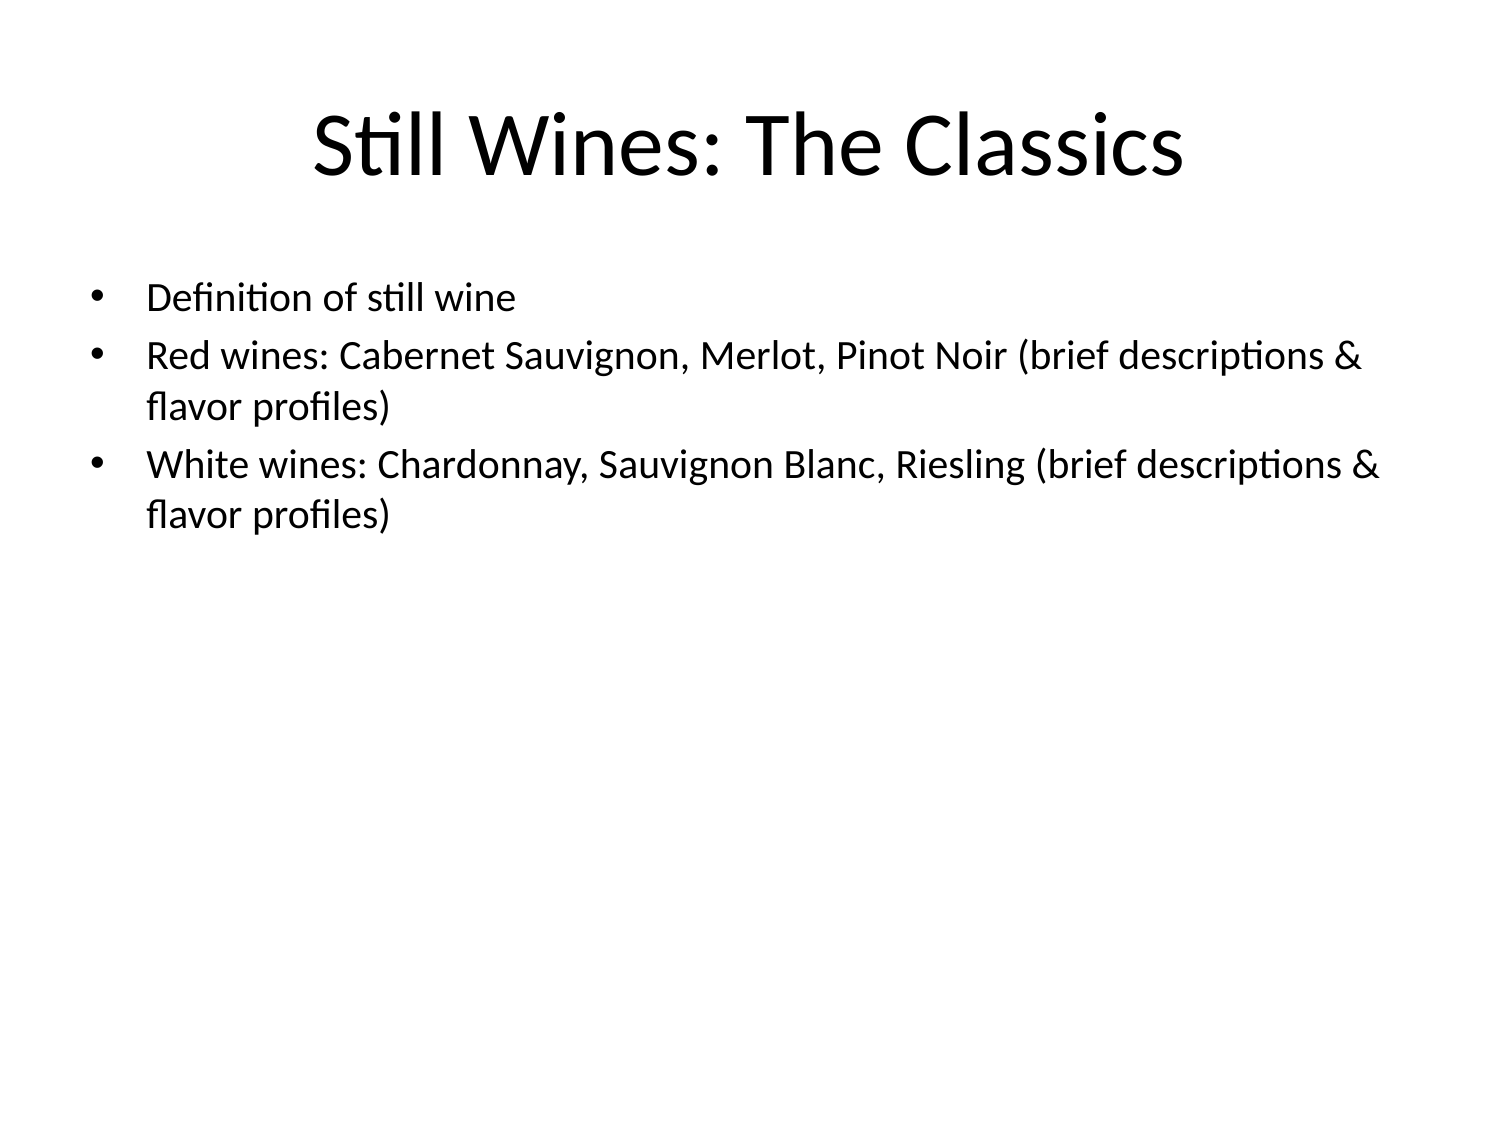

# Still Wines: The Classics
Definition of still wine
Red wines: Cabernet Sauvignon, Merlot, Pinot Noir (brief descriptions & flavor profiles)
White wines: Chardonnay, Sauvignon Blanc, Riesling (brief descriptions & flavor profiles)